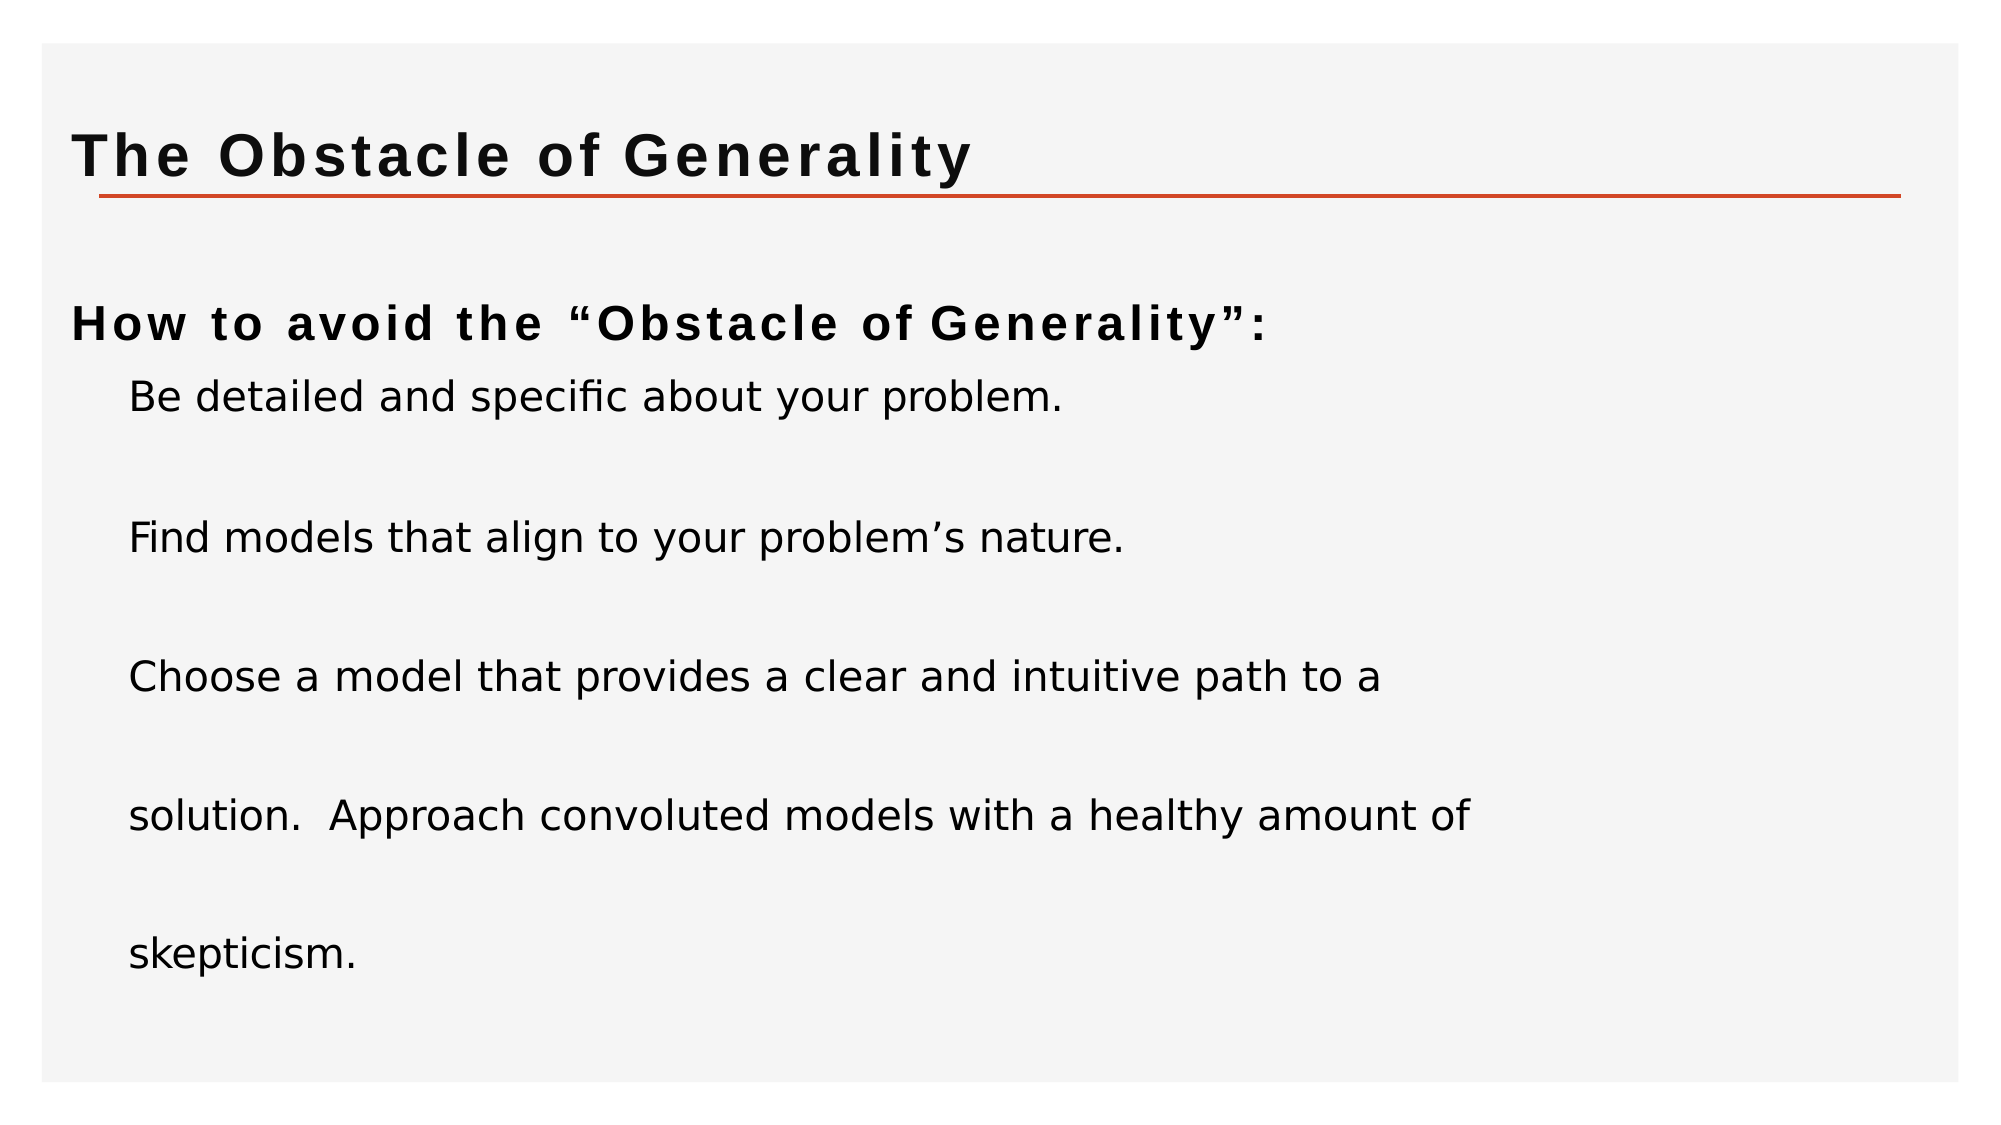

# The Obstacle of Generality
How to avoid the “Obstacle of Generality”:
Be detailed and specific about your problem.

Find models that align to your problem’s nature.
Choose a model that provides a clear and intuitive path to a solution.  Approach convoluted models with a healthy amount of skepticism.
183